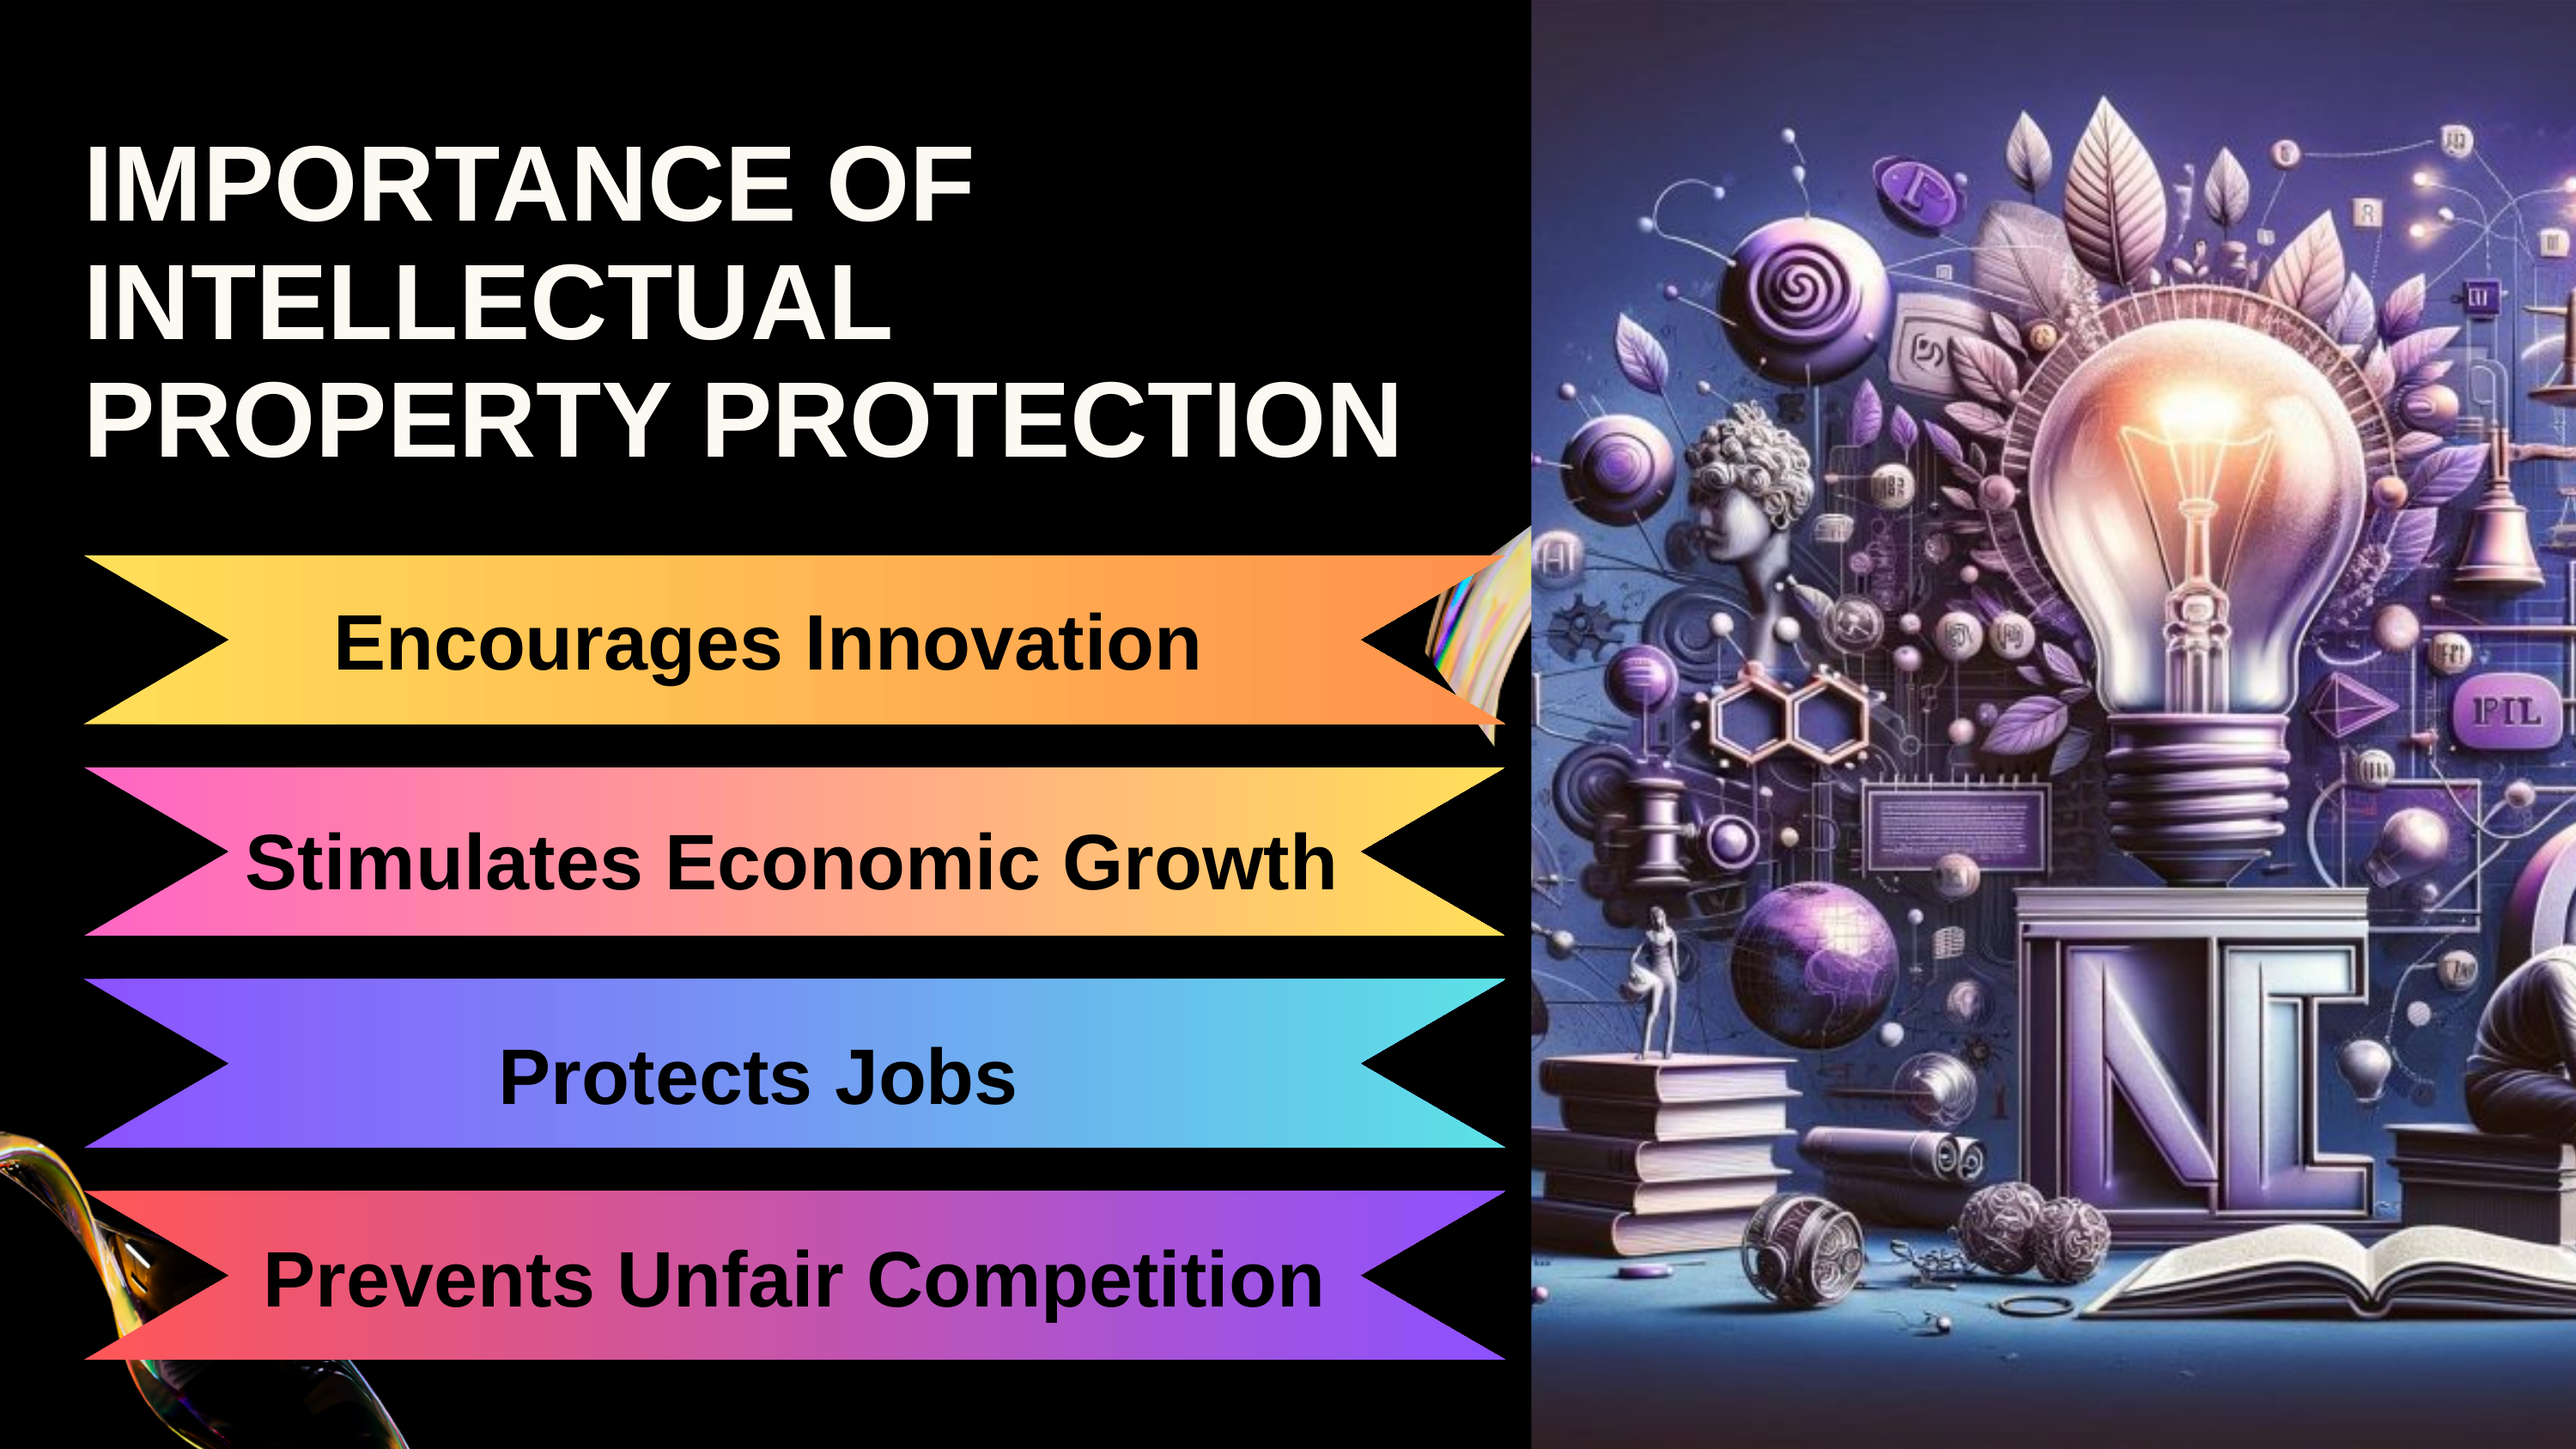

IMPORTANCE OF INTELLECTUAL PROPERTY PROTECTION

Encourages Innovation

Stimulates Economic Growth

Protects Jobs

Prevents Unfair Competition